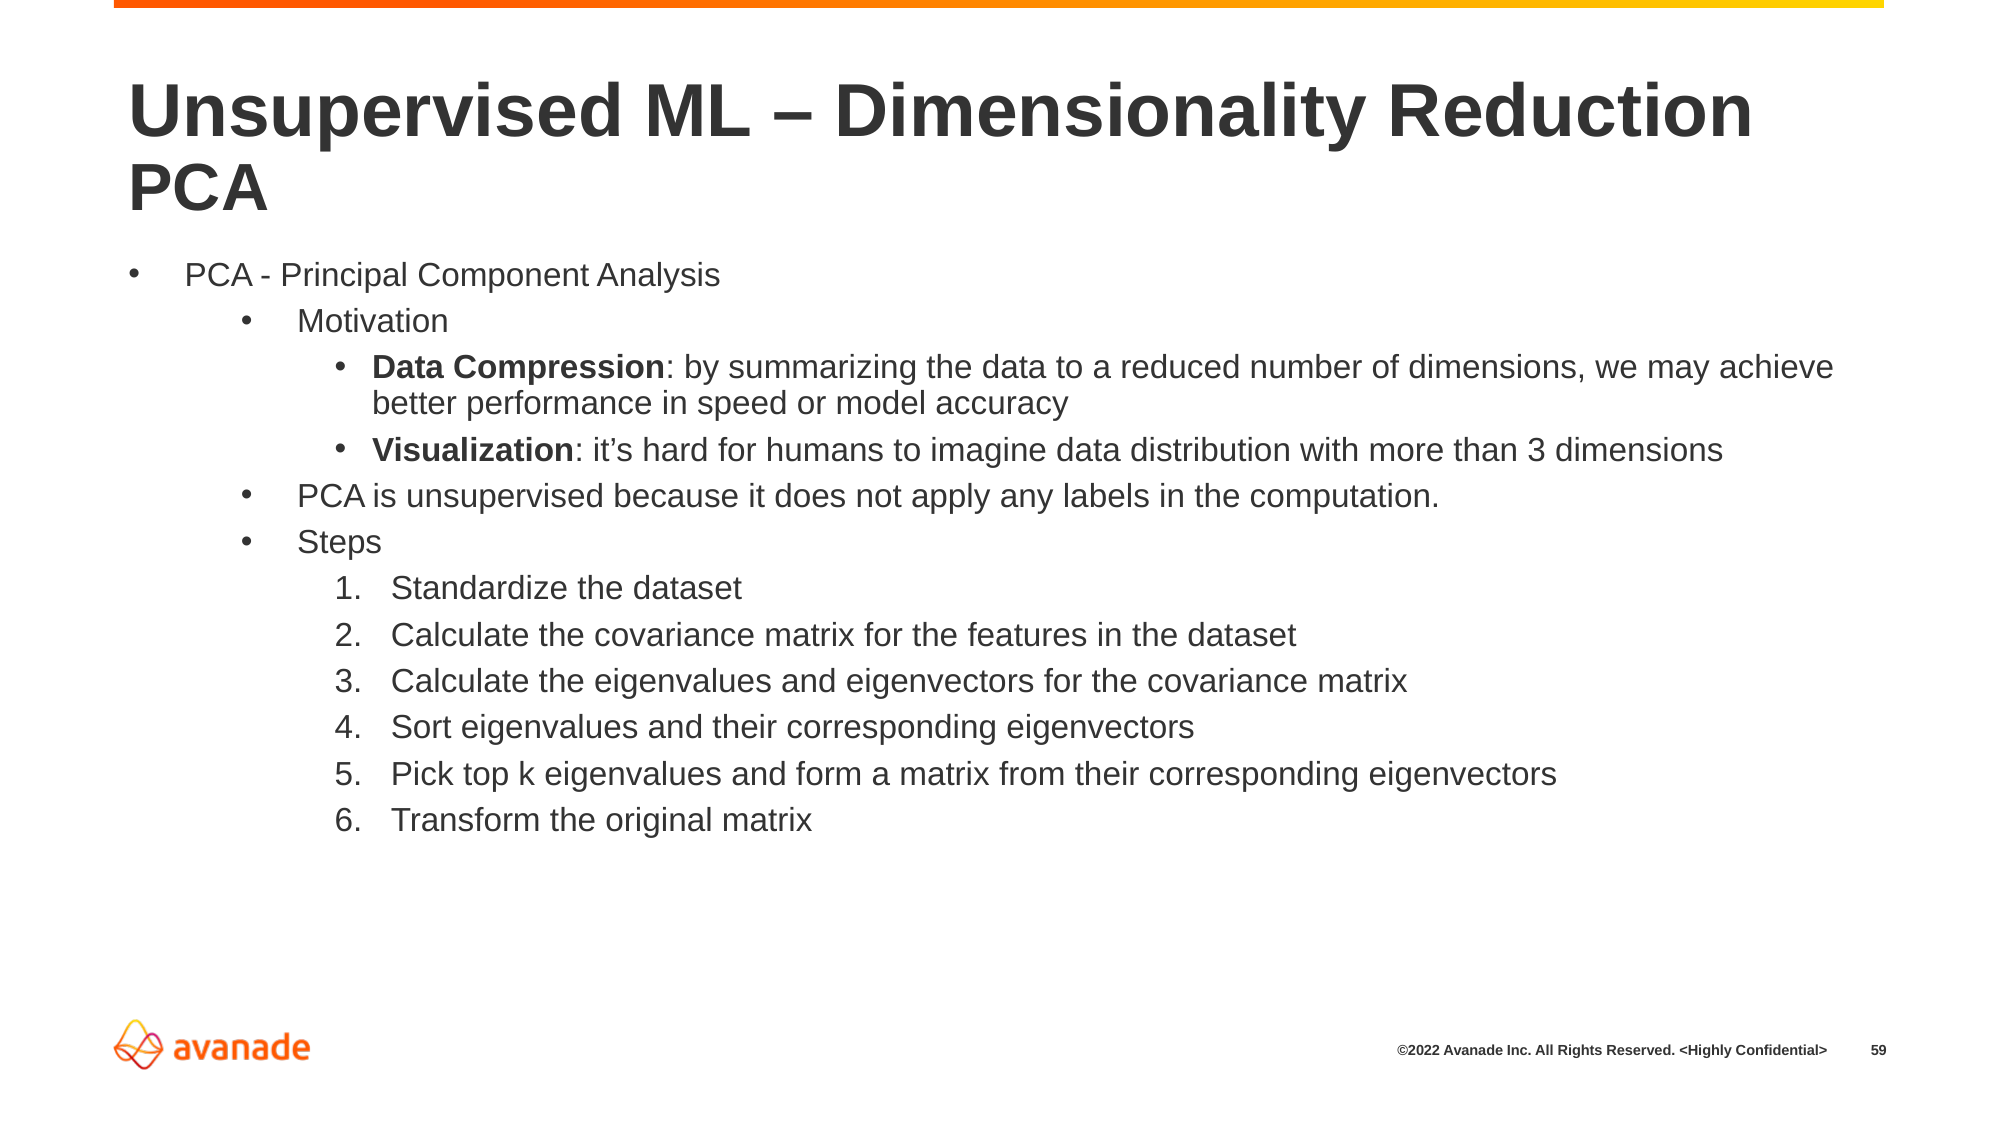

# Unsupervised ML – Dimensionality Reduction PCA
PCA - Principal Component Analysis
Motivation
Data Compression: by summarizing the data to a reduced number of dimensions, we may achieve better performance in speed or model accuracy
Visualization: it’s hard for humans to imagine data distribution with more than 3 dimensions
PCA is unsupervised because it does not apply any labels in the computation.
Steps
Standardize the dataset
Calculate the covariance matrix for the features in the dataset
Calculate the eigenvalues and eigenvectors for the covariance matrix
Sort eigenvalues and their corresponding eigenvectors
Pick top k eigenvalues and form a matrix from their corresponding eigenvectors
Transform the original matrix